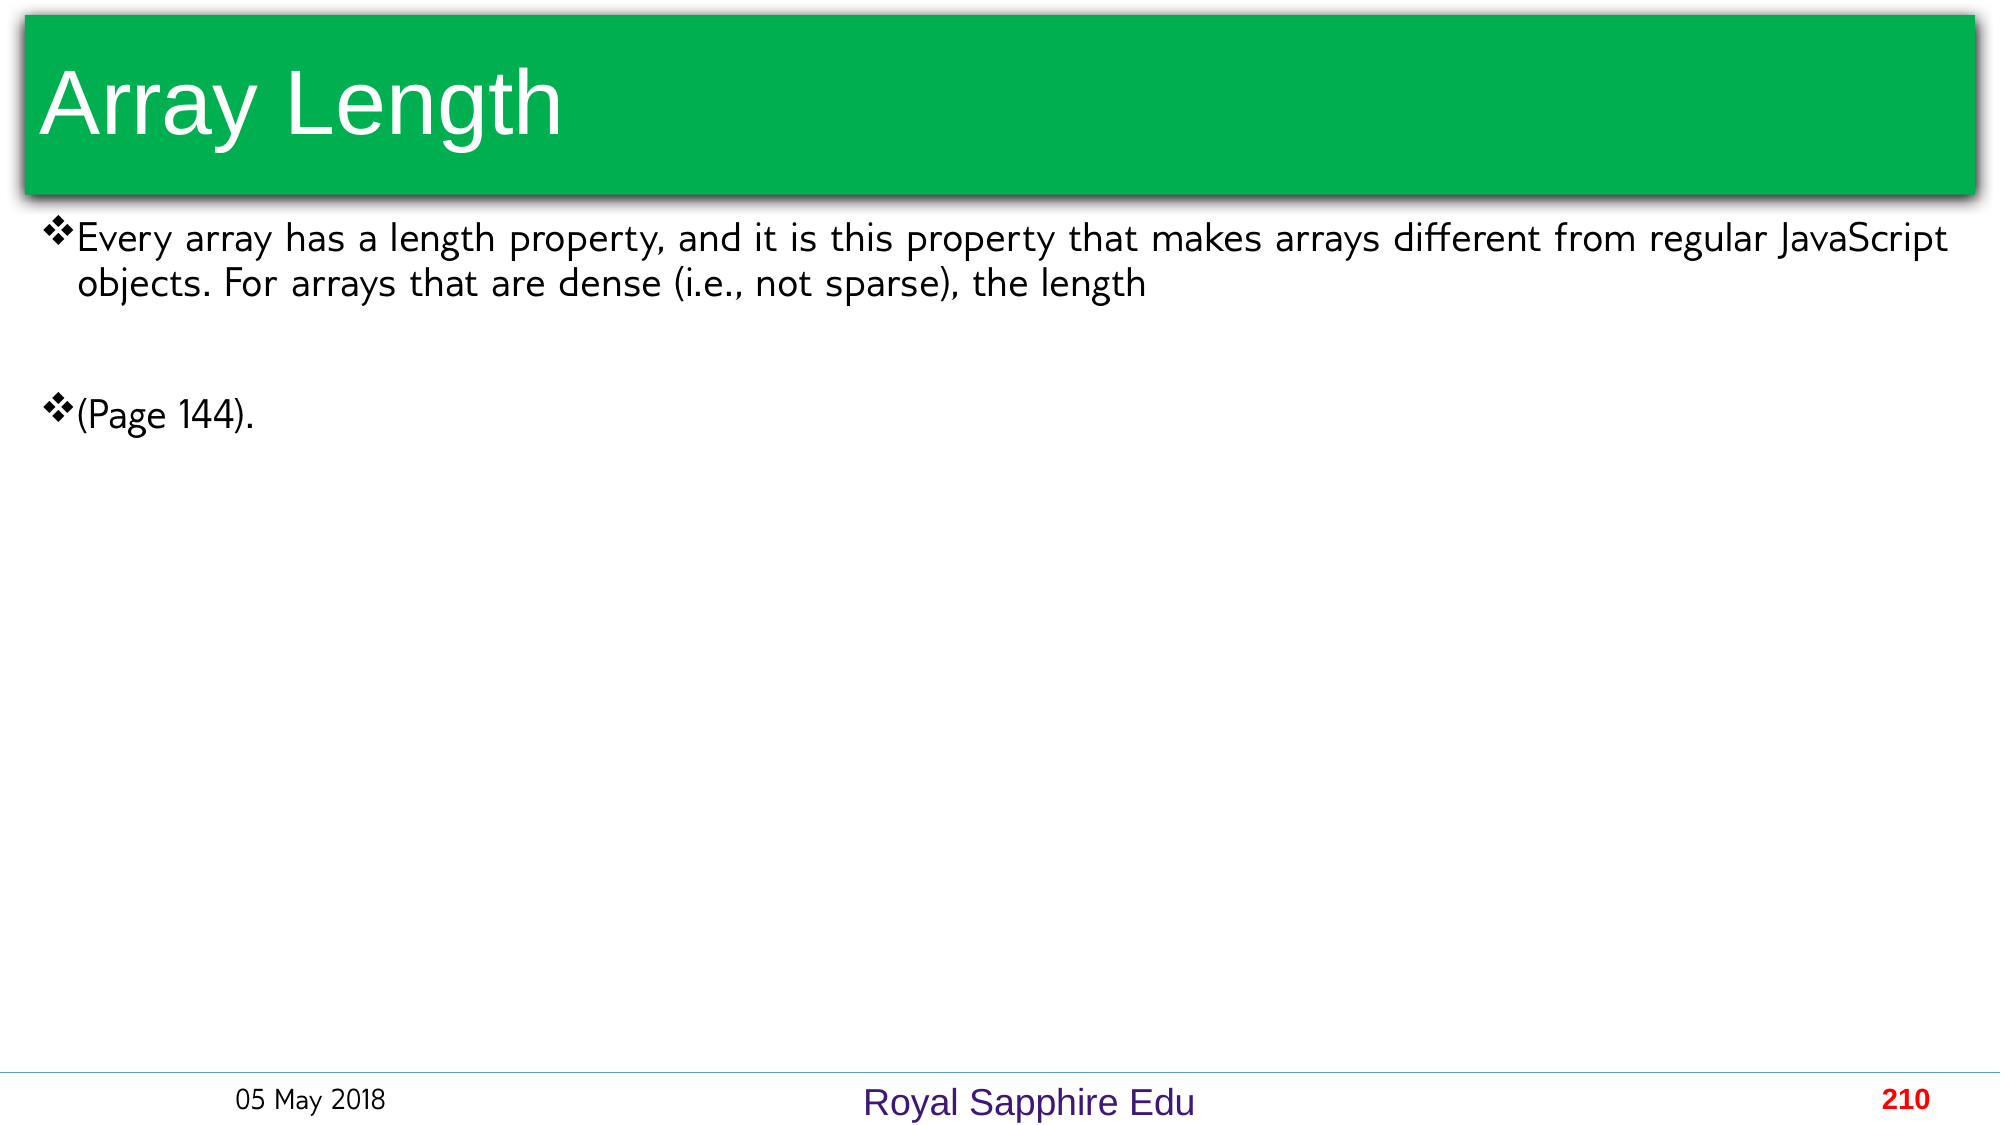

# Array Length
Every array has a length property, and it is this property that makes arrays different from regular JavaScript objects. For arrays that are dense (i.e., not sparse), the length

(Page 144).
05 May 2018
210